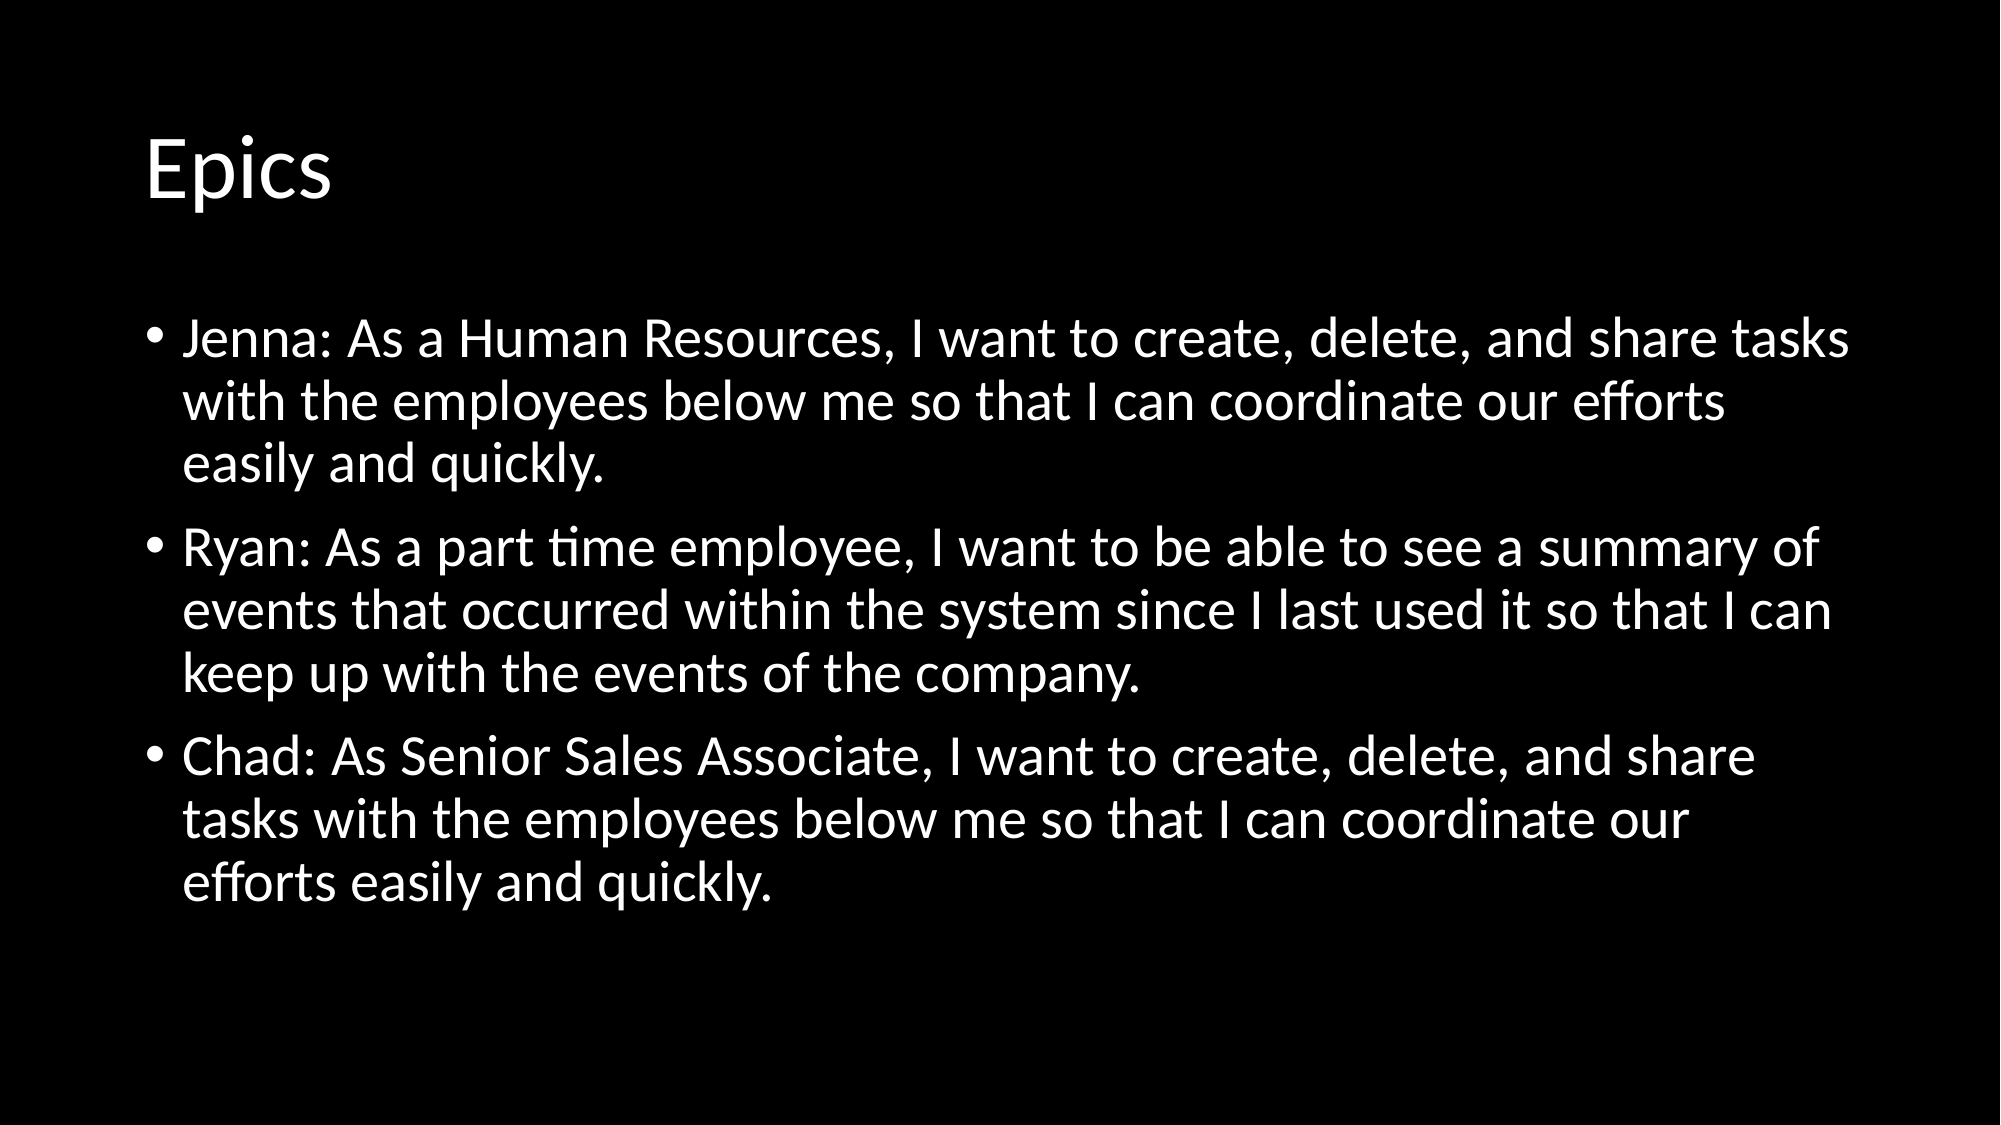

# Epics
Jenna: As a Human Resources, I want to create, delete, and share tasks with the employees below me so that I can coordinate our efforts easily and quickly.
Ryan: As a part time employee, I want to be able to see a summary of events that occurred within the system since I last used it so that I can keep up with the events of the company.
Chad: As Senior Sales Associate, I want to create, delete, and share tasks with the employees below me so that I can coordinate our efforts easily and quickly.